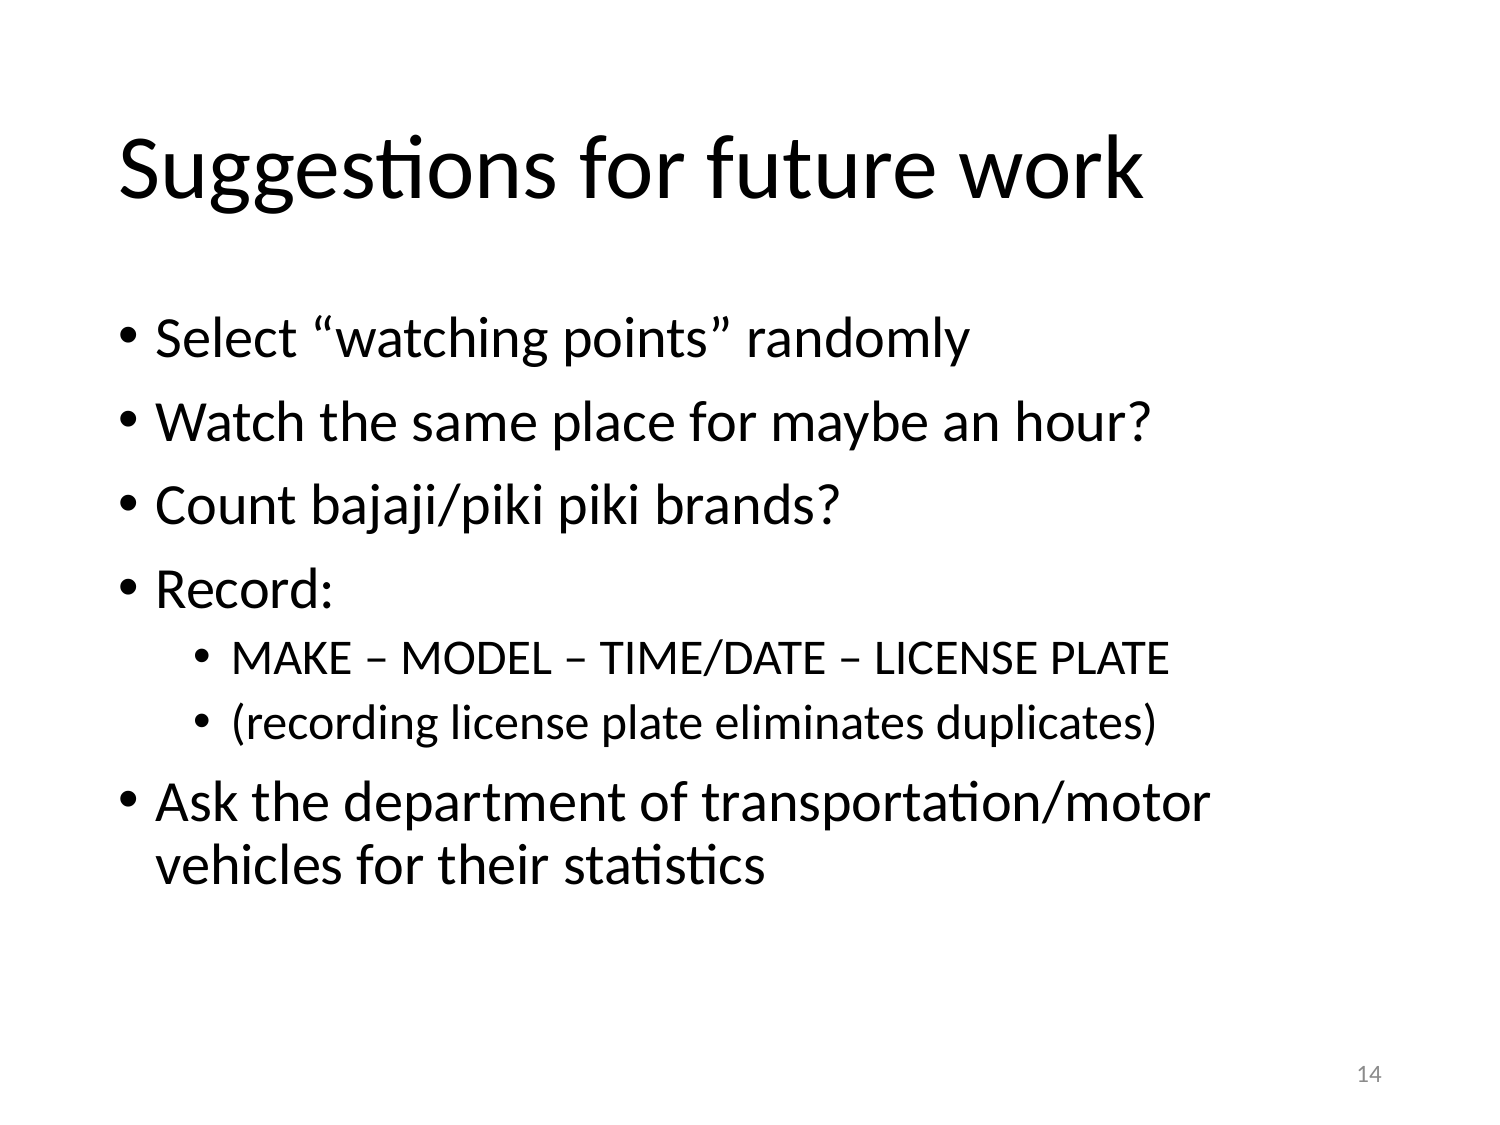

# Suggestions for future work
Select “watching points” randomly
Watch the same place for maybe an hour?
Count bajaji/piki piki brands?
Record:
MAKE – MODEL – TIME/DATE – LICENSE PLATE
(recording license plate eliminates duplicates)
Ask the department of transportation/motor vehicles for their statistics

14